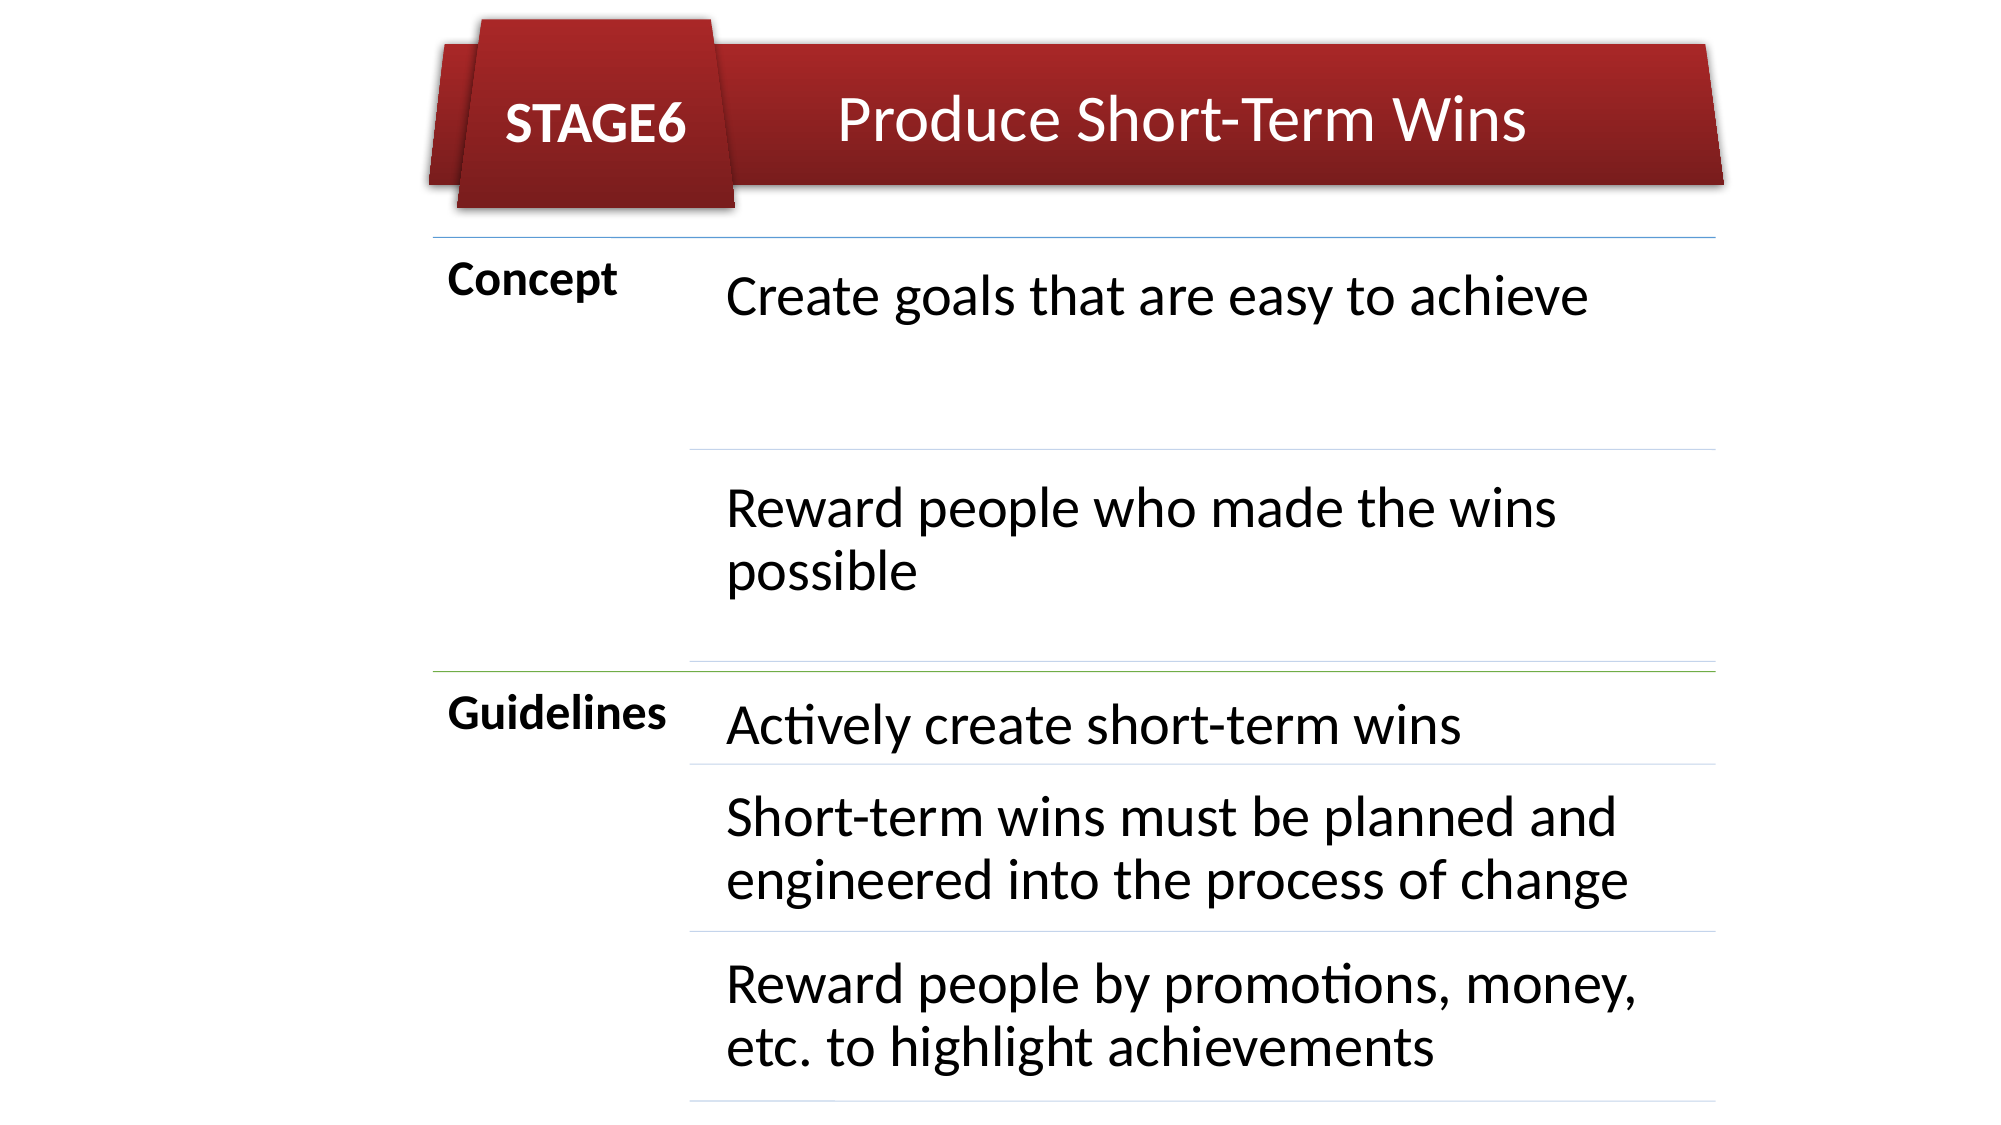

STAGE6

Produce Short-Term Wins
Concept
Create goals that are easy to achieve
Reward people who made the wins possible
Guidelines
Actively create short-term wins
Short-term wins must be planned and engineered into the process of change
Reward people by promotions, money, etc. to highlight achievements